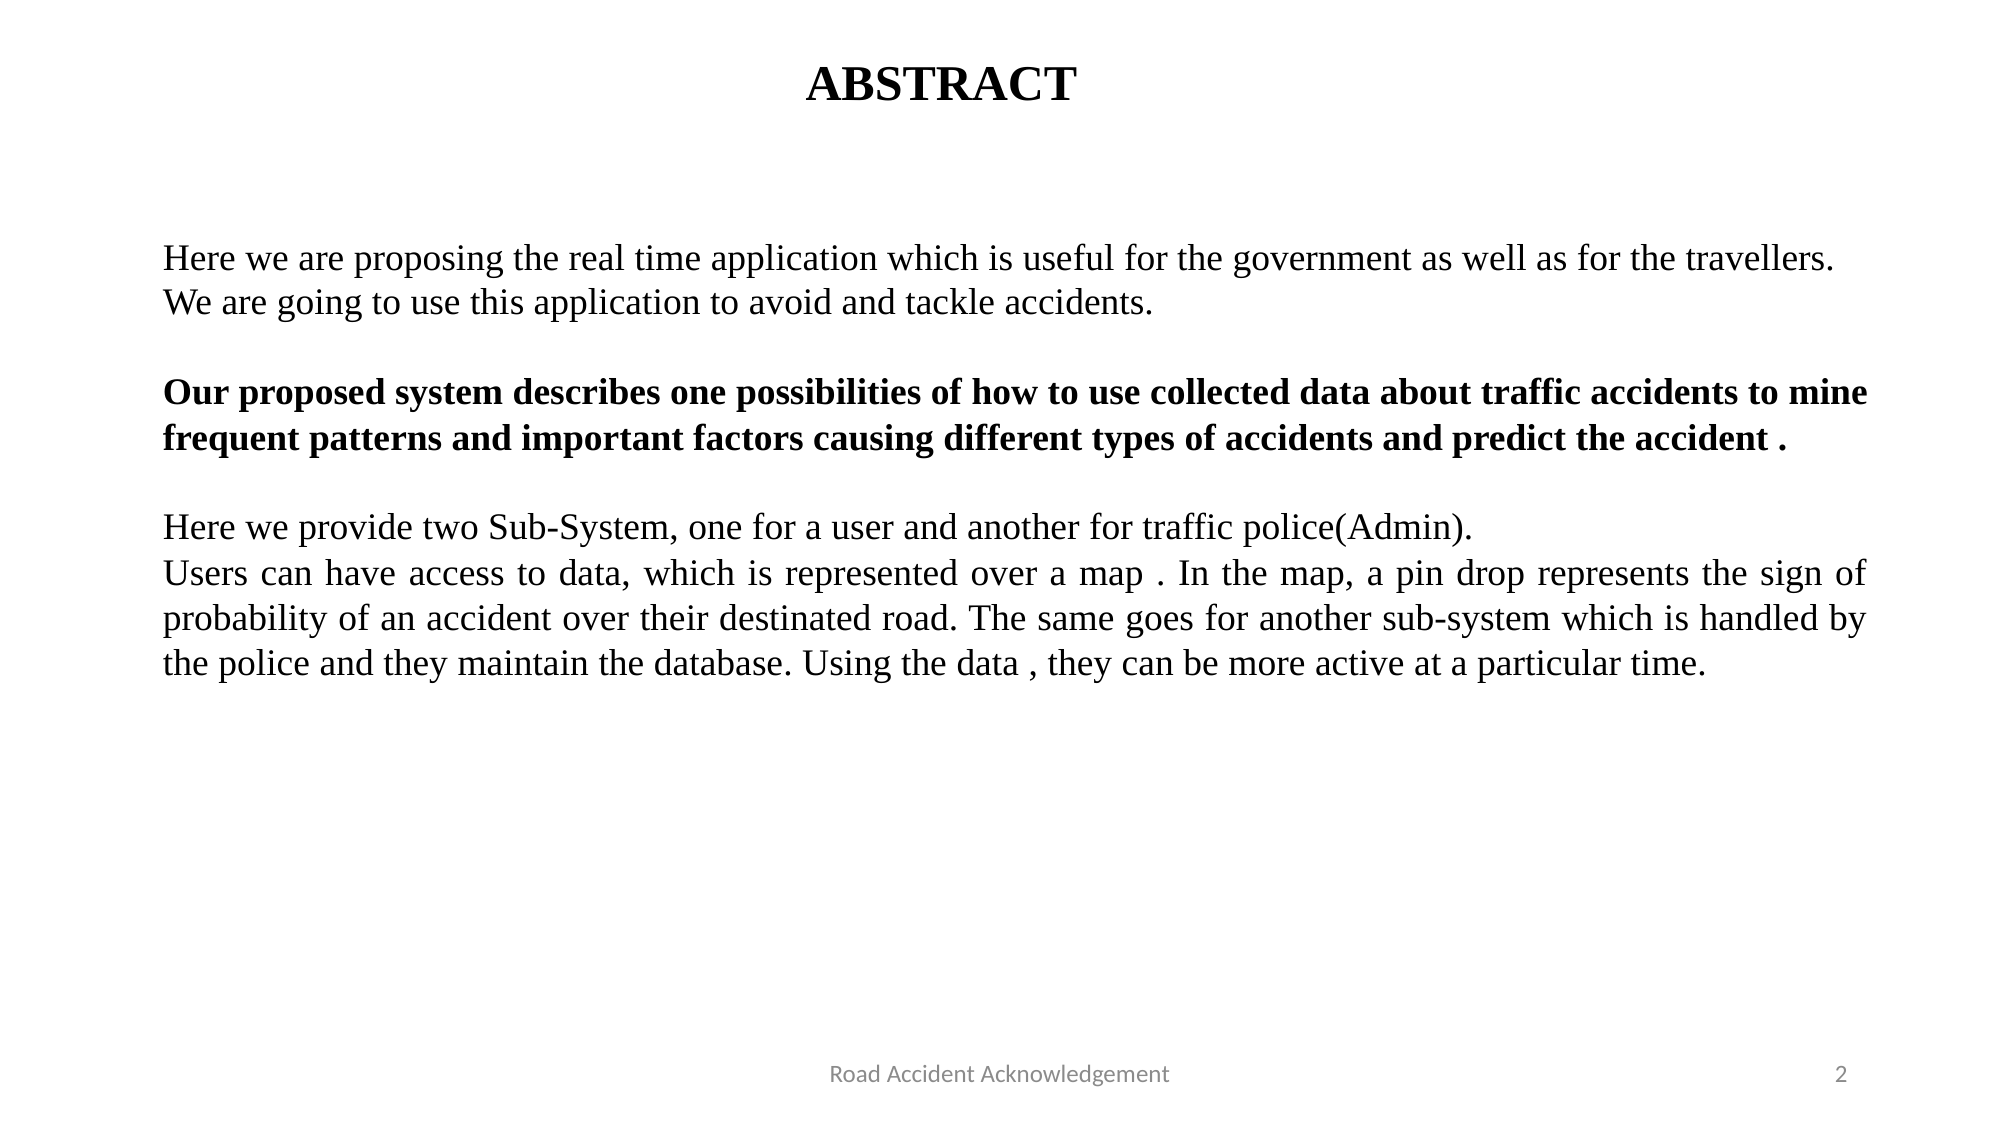

ABSTRACT
Here we are proposing the real time application which is useful for the government as well as for the travellers.
We are going to use this application to avoid and tackle accidents.

Our proposed system describes one possibilities of how to use collected data about traffic accidents to mine frequent patterns and important factors causing different types of accidents and predict the accident .

Here we provide two Sub-System, one for a user and another for traffic police(Admin).
Users can have access to data, which is represented over a map . In the map, a pin drop represents the sign of probability of an accident over their destinated road. The same goes for another sub-system which is handled by the police and they maintain the database. Using the data , they can be more active at a particular time.
Road Accident Acknowledgement
2